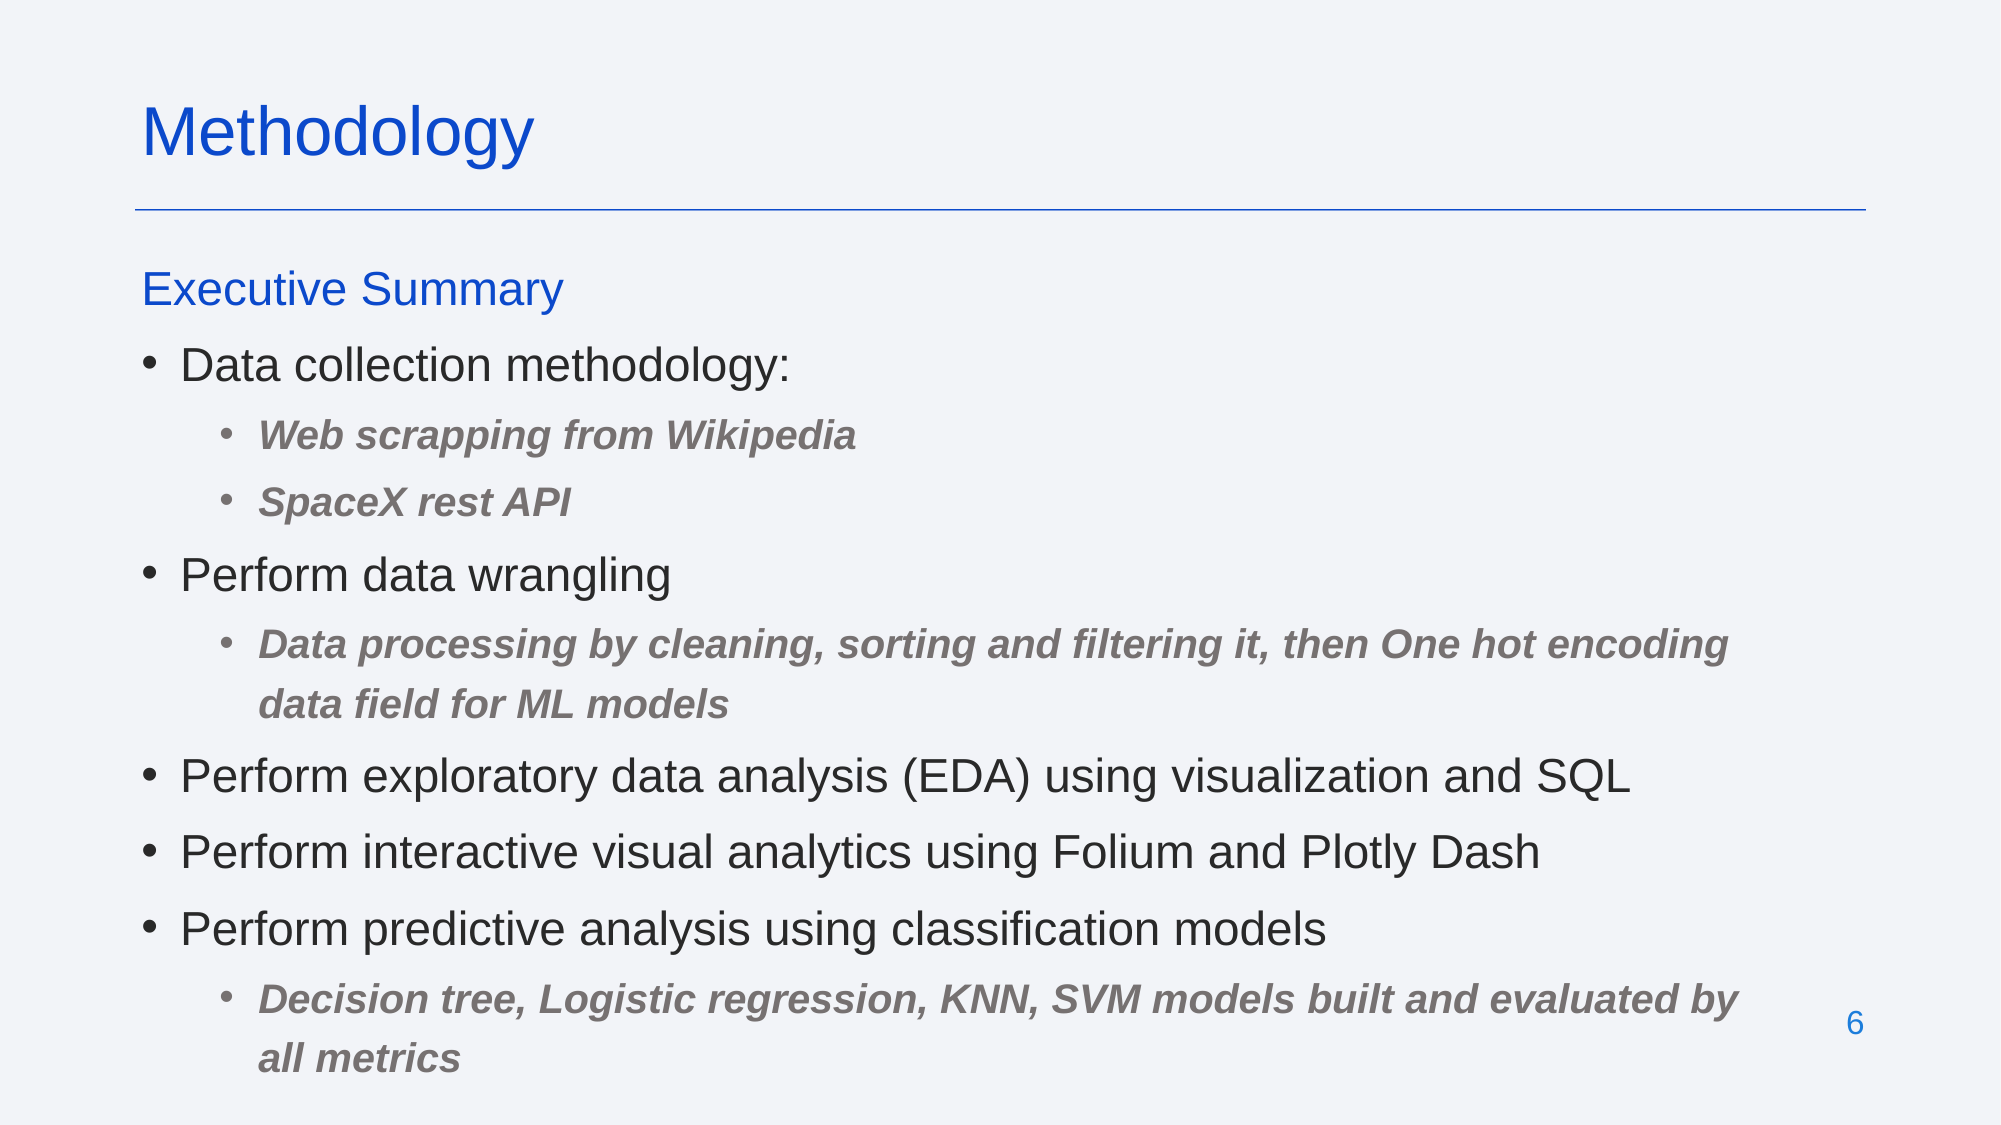

Methodology
Executive Summary
Data collection methodology:
Web scrapping from Wikipedia
SpaceX rest API
Perform data wrangling
Data processing by cleaning, sorting and filtering it, then One hot encoding data field for ML models
Perform exploratory data analysis (EDA) using visualization and SQL
Perform interactive visual analytics using Folium and Plotly Dash
Perform predictive analysis using classification models
Decision tree, Logistic regression, KNN, SVM models built and evaluated by all metrics

6